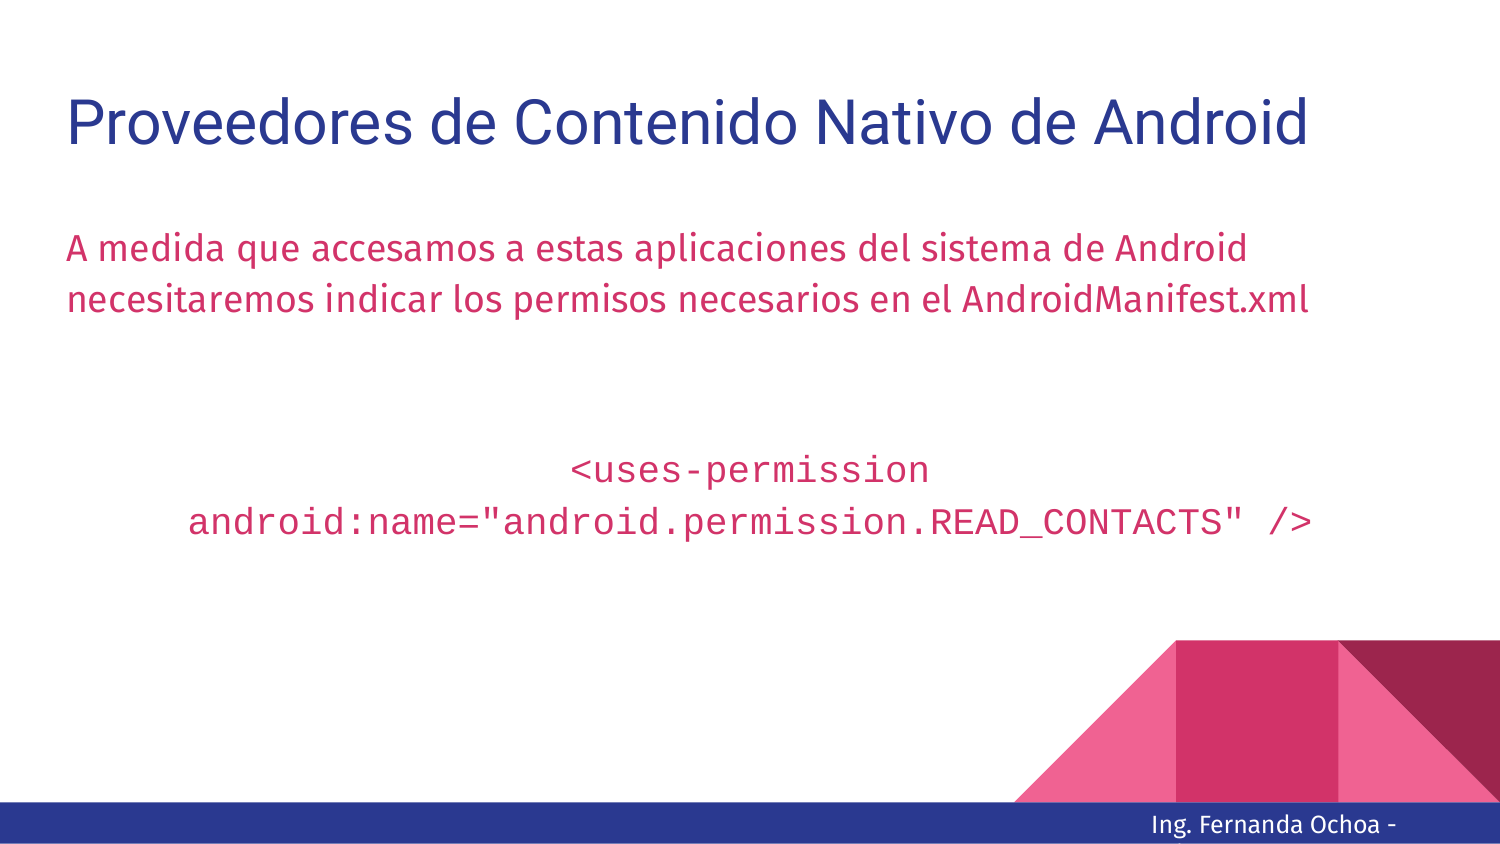

# Proveedores de Contenido Nativo de Android
A medida que accesamos a estas aplicaciones del sistema de Android necesitaremos indicar los permisos necesarios en el AndroidManifest.xml

<uses-permission android:name="android.permission.READ_CONTACTS" />
Ing. Fernanda Ochoa - @imonsh